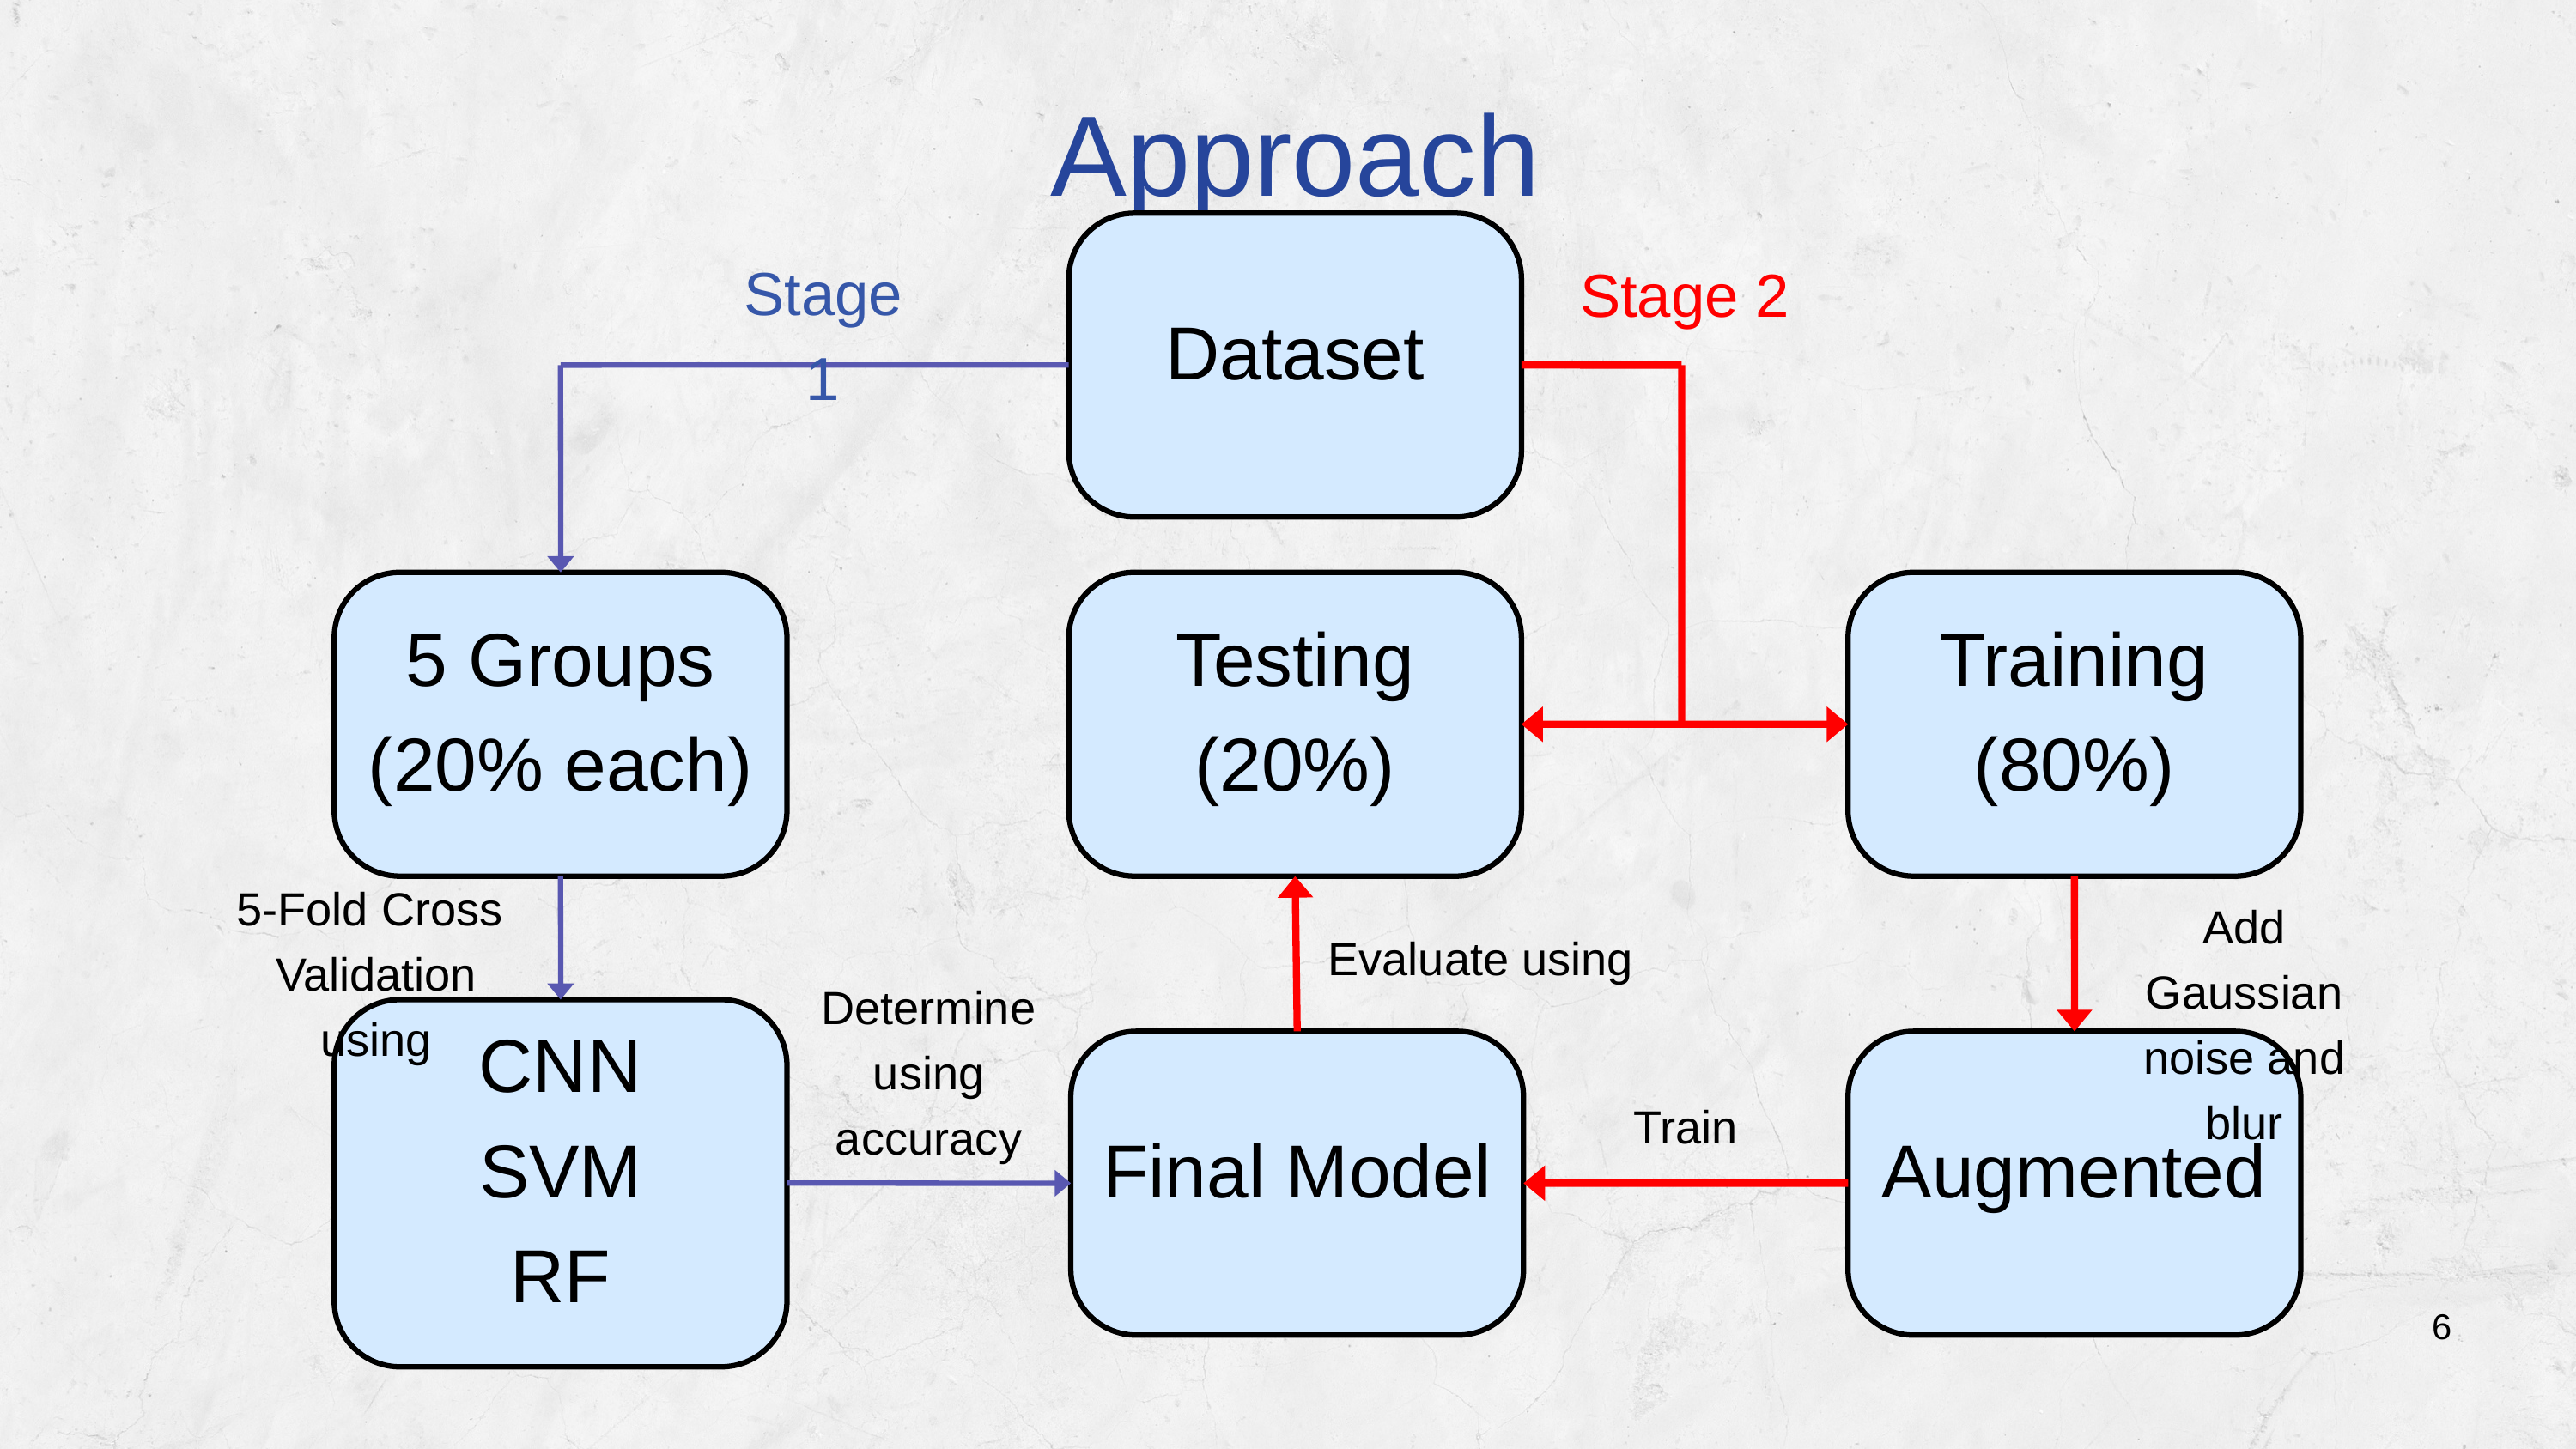

Approach

Dataset
Stage 1
Stage 2

Testing
(20%)

Training
(80%)

Add Gaussian noise and blur
Evaluate using

Augmented
Train

5 Groups
(20% each)

5-Fold Cross
Validation using

Determine
using accuracy

CNN
SVM
RF

Final Model

6